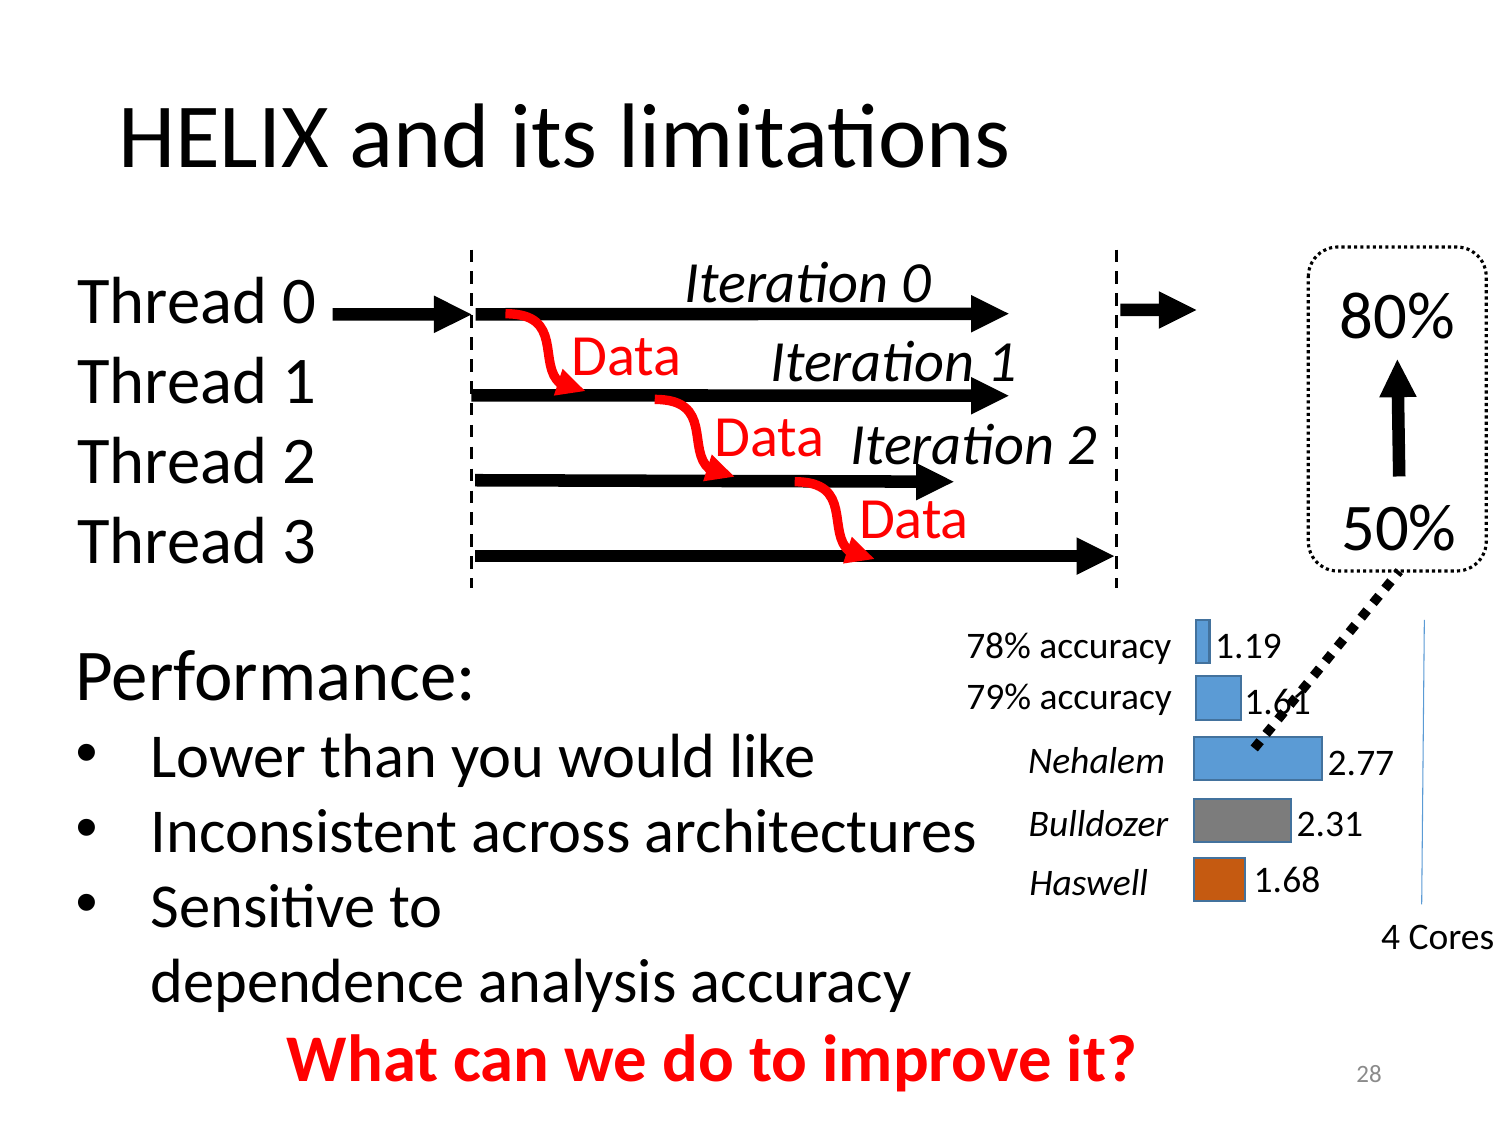

# HELIX and its limitations
Iteration 0

Thread 0
Thread 1
Thread 2
Thread 3
80%
Data
Iteration 1
Data
Iteration 2
Data
50%
78% accuracy
1.19
Performance:
Lower than you would like
Inconsistent across architectures
Sensitive to
dependence analysis accuracy
What can we do to improve it?

79% accuracy
1.61

 Nehalem
2.77

Bulldozer
2.31
1.68
Haswell

4 Cores
28
28